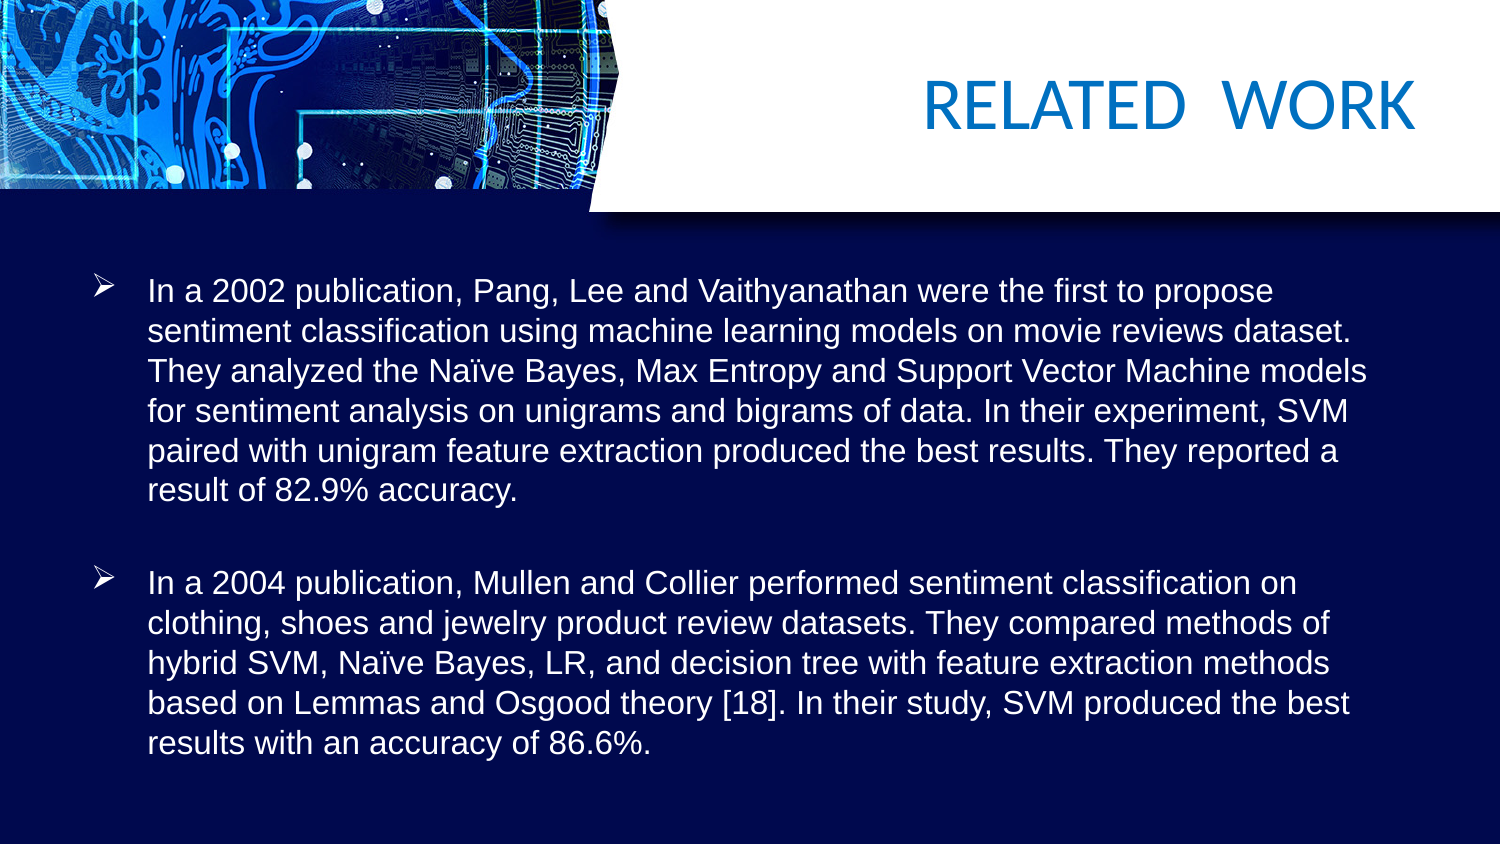

# RELATED  WORK

In a 2002 publication, Pang, Lee and Vaithyanathan were the first to propose sentiment classification using machine learning models on movie reviews dataset. They analyzed the Naïve Bayes, Max Entropy and Support Vector Machine models for sentiment analysis on unigrams and bigrams of data. In their experiment, SVM paired with unigram feature extraction produced the best results. They reported a result of 82.9% accuracy.

In a 2004 publication, Mullen and Collier performed sentiment classification on clothing, shoes and jewelry product review datasets. They compared methods of hybrid SVM, Naïve Bayes, LR, and decision tree with feature extraction methods based on Lemmas and Osgood theory [18]. In their study, SVM produced the best results with an accuracy of 86.6%.